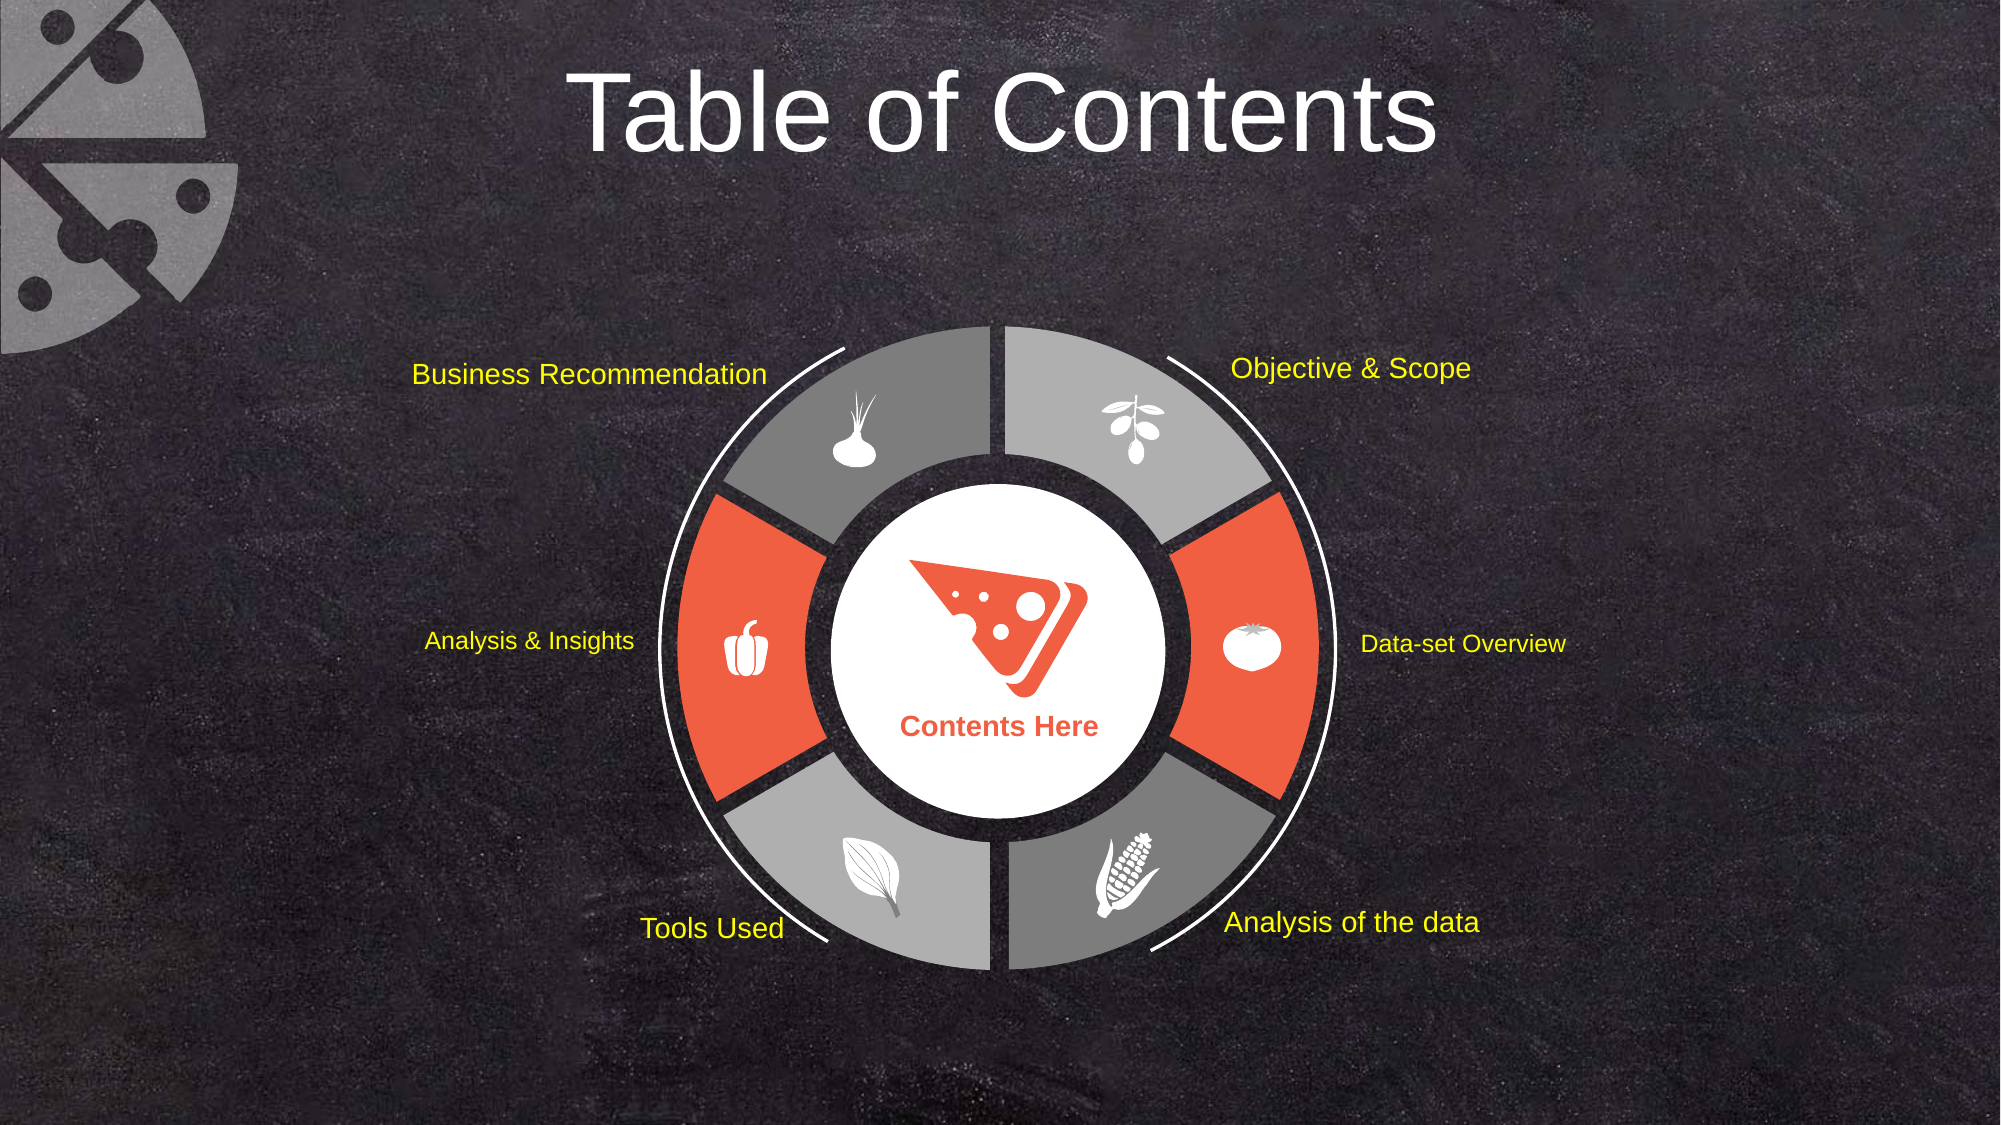

Table of Contents

Objective & Scope
Business Recommendation

Analysis & Insights

 Data-set Overview

Contents Here

Analysis of the data
Tools Used